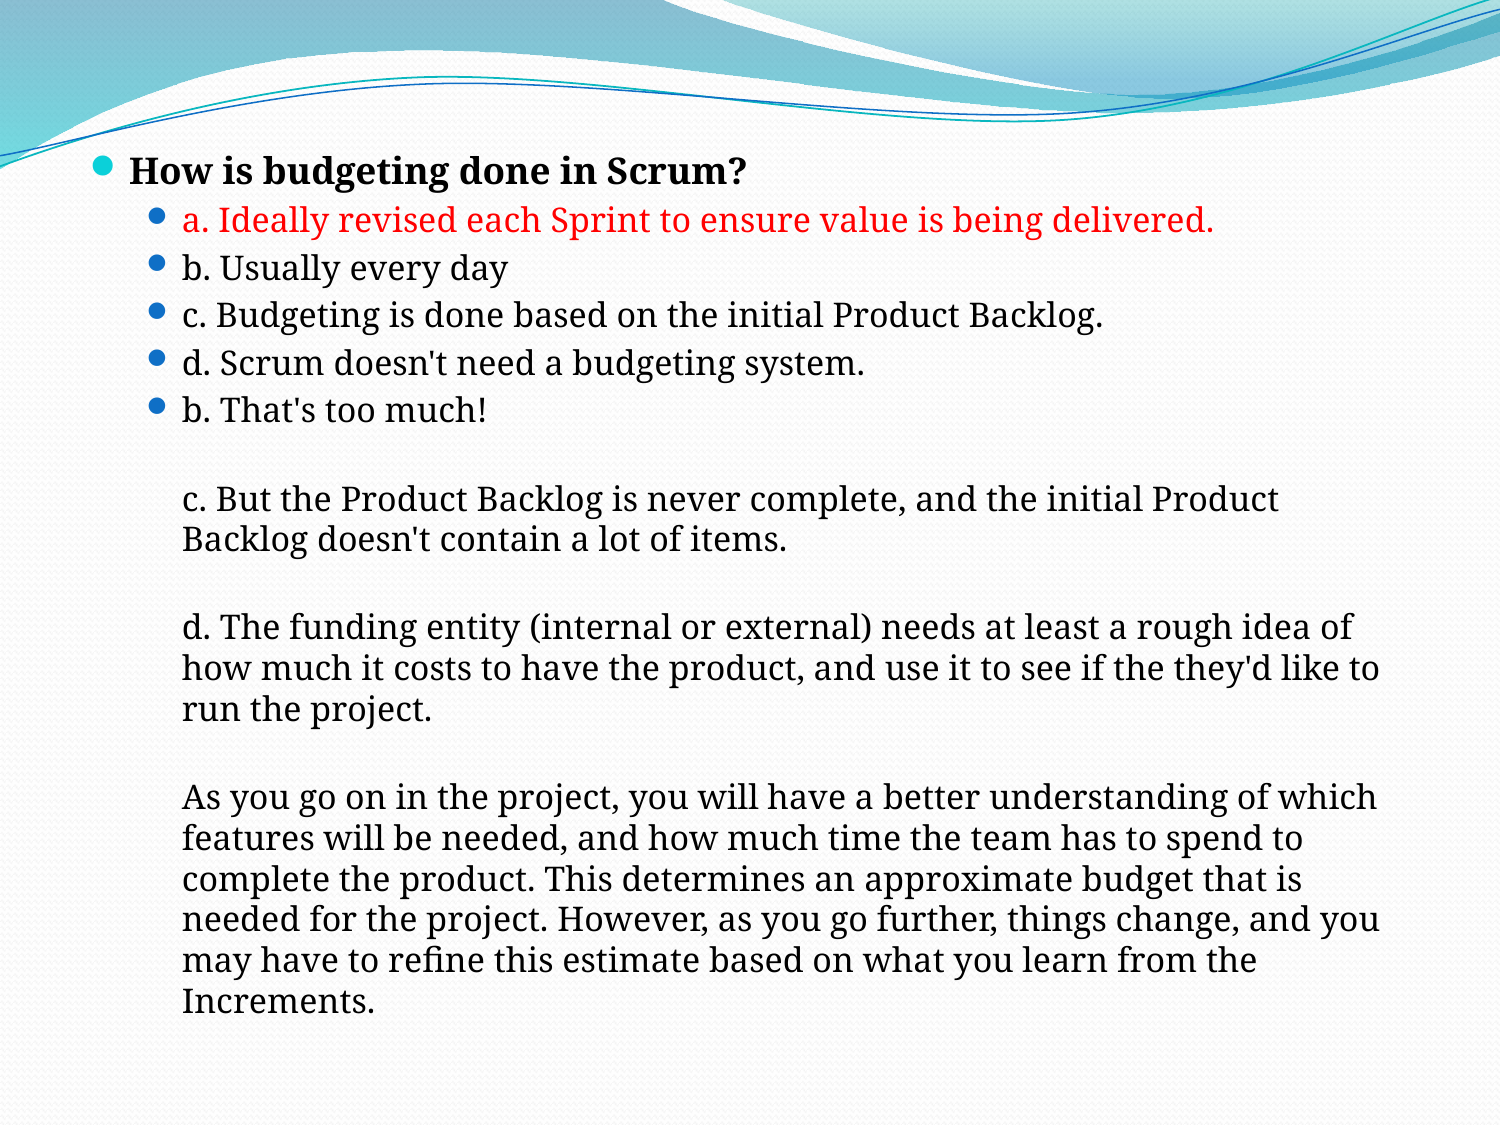

How is budgeting done in Scrum?
a. Ideally revised each Sprint to ensure value is being delivered.
b. Usually every day
c. Budgeting is done based on the initial Product Backlog.
d. Scrum doesn't need a budgeting system.
b. That's too much!
c. But the Product Backlog is never complete, and the initial Product Backlog doesn't contain a lot of items.
d. The funding entity (internal or external) needs at least a rough idea of how much it costs to have the product, and use it to see if the they'd like to run the project.
As you go on in the project, you will have a better understanding of which features will be needed, and how much time the team has to spend to complete the product. This determines an approximate budget that is needed for the project. However, as you go further, things change, and you may have to refine this estimate based on what you learn from the Increments.